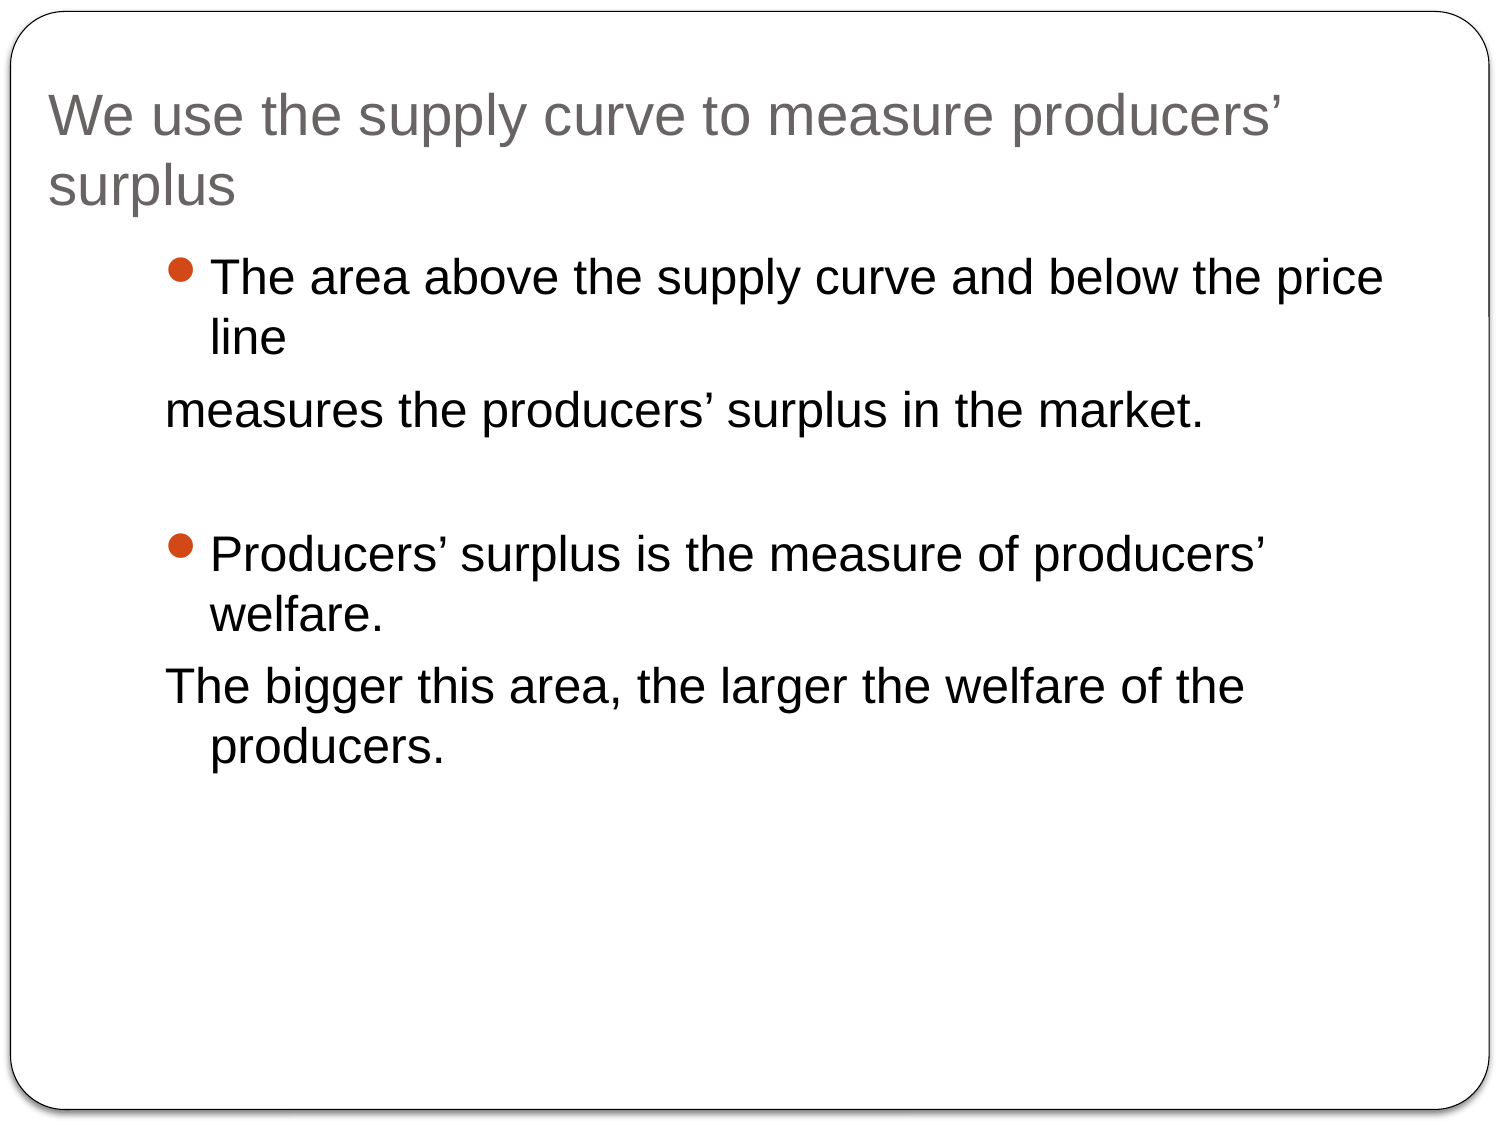

# We use the supply curve to measure producers’ surplus
The area above the supply curve and below the price line
measures the producers’ surplus in the market.

Producers’ surplus is the measure of producers’ welfare.
The bigger this area, the larger the welfare of the producers.